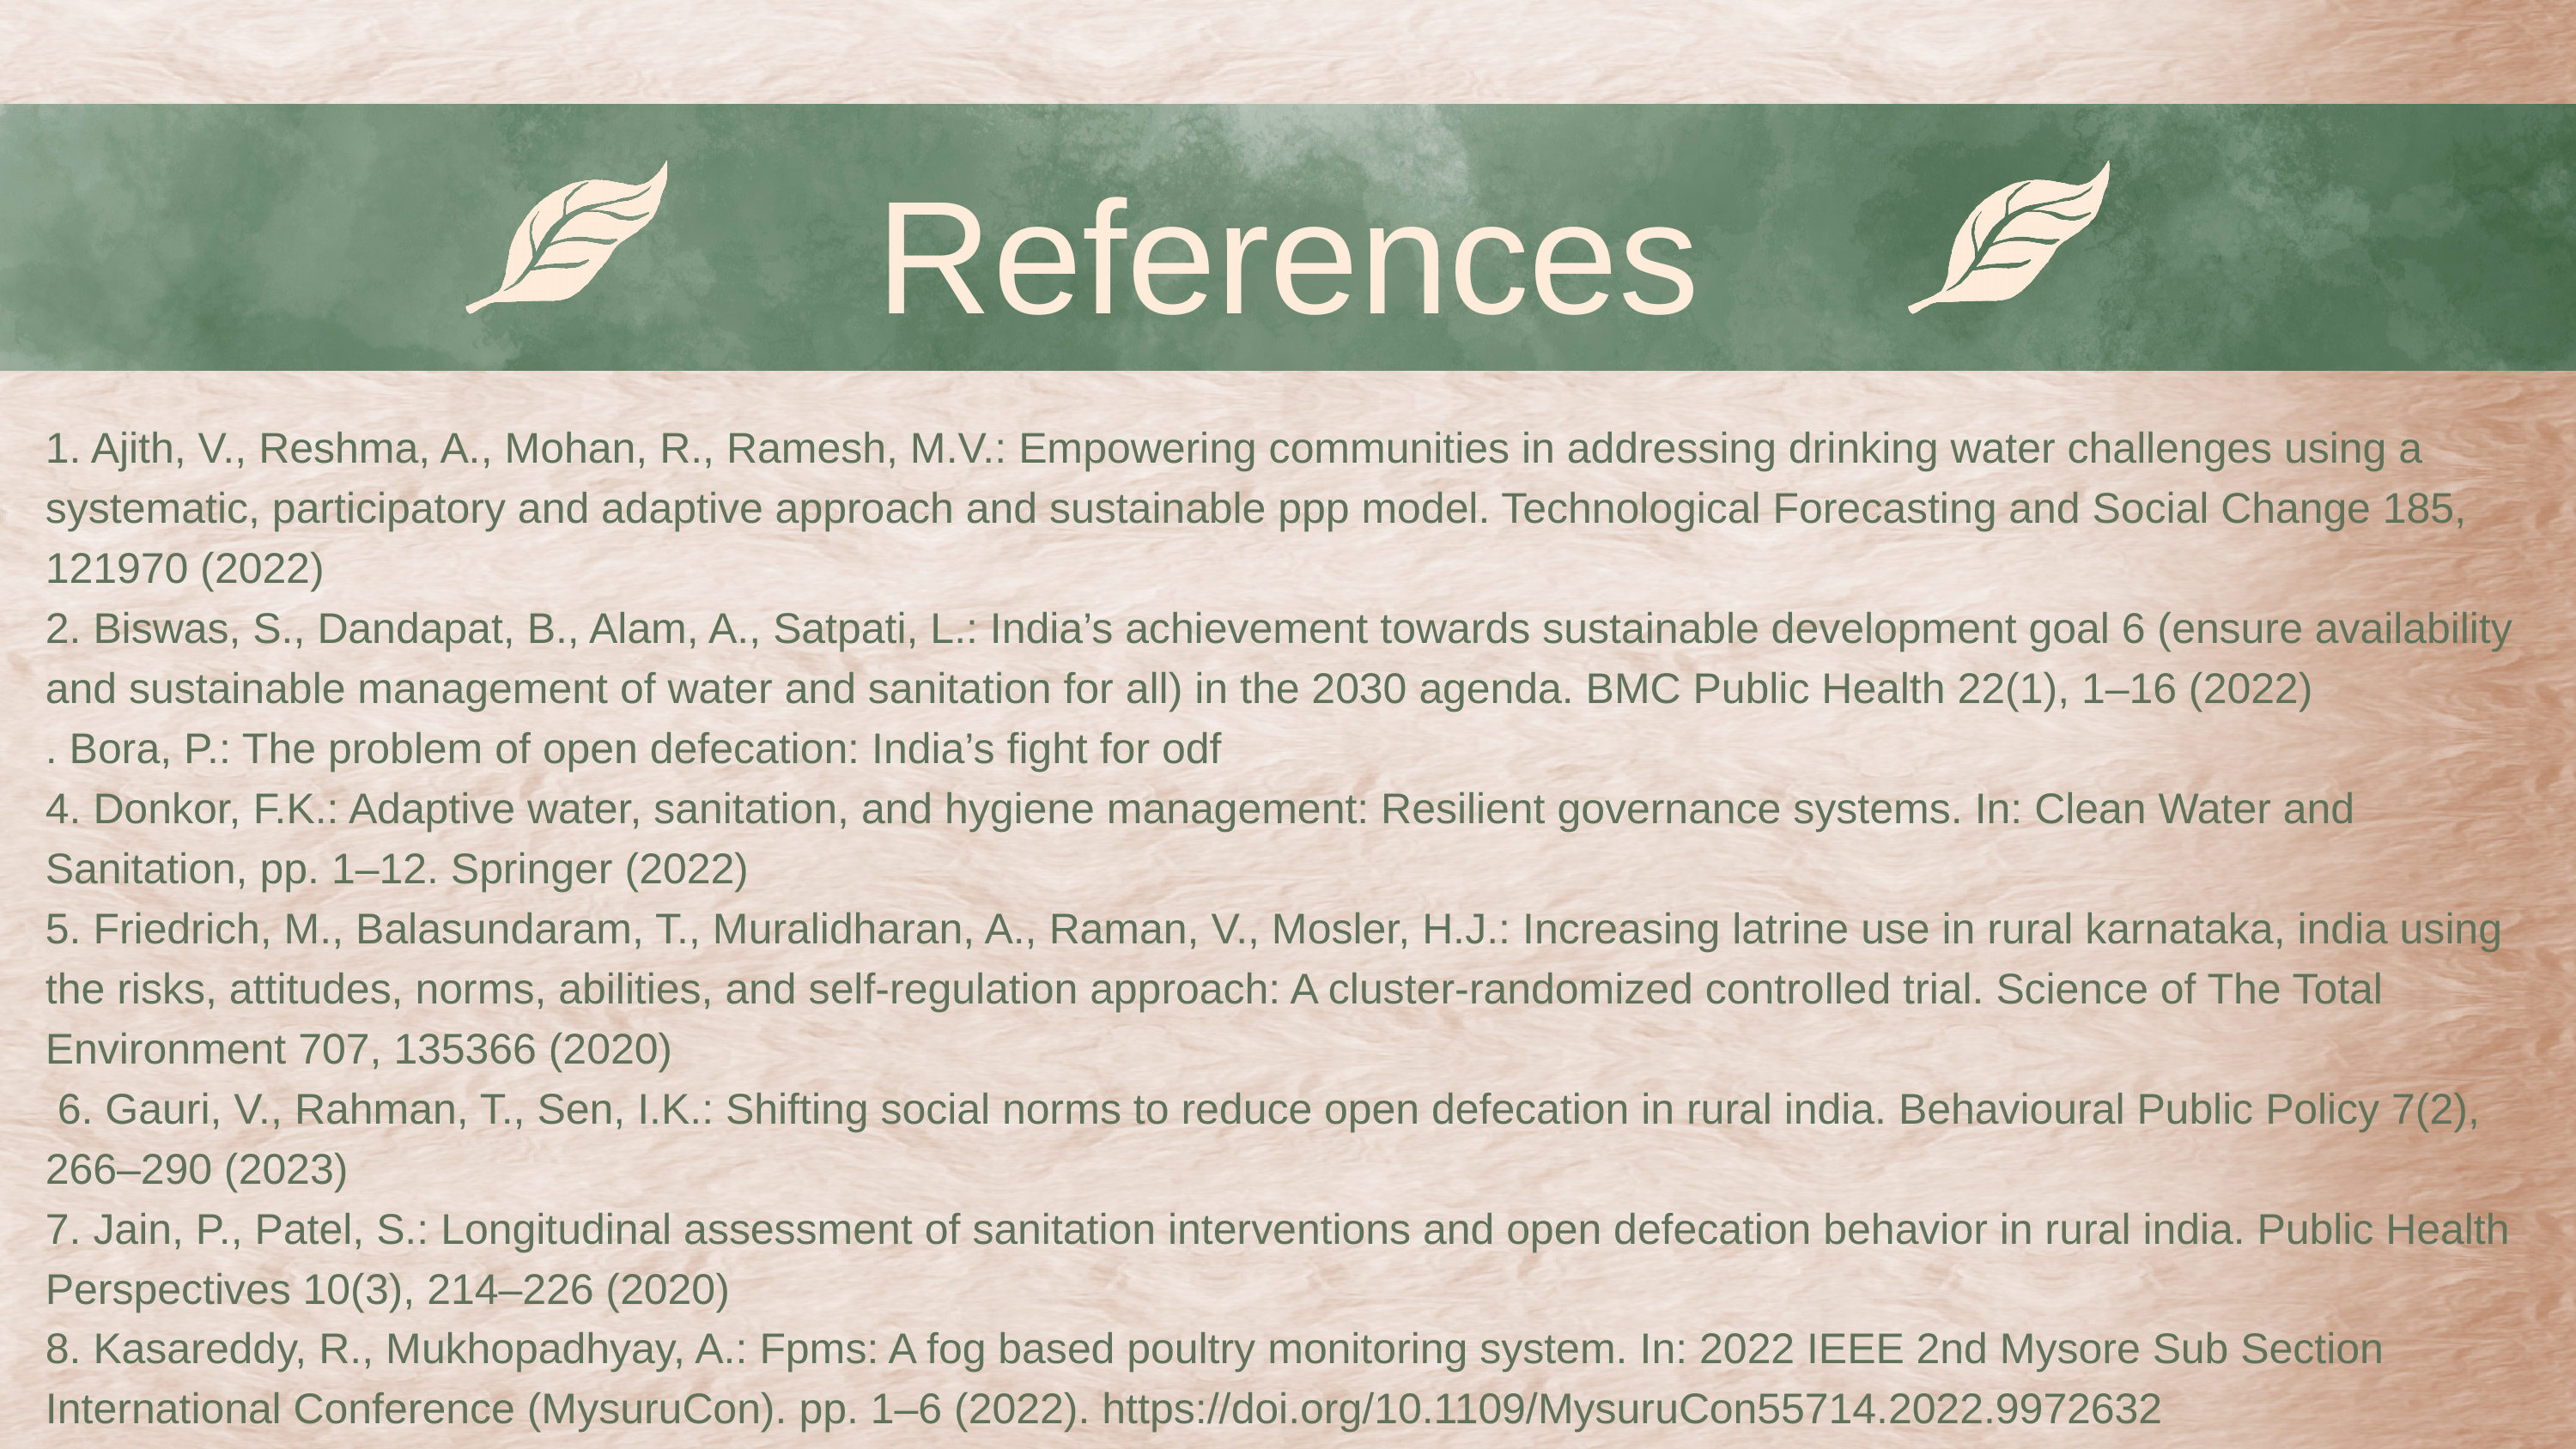

References

1. Ajith, V., Reshma, A., Mohan, R., Ramesh, M.V.: Empowering communities in addressing drinking water challenges using a systematic, participatory and adaptive approach and sustainable ppp model. Technological Forecasting and Social Change 185, 121970 (2022)
2. Biswas, S., Dandapat, B., Alam, A., Satpati, L.: India’s achievement towards sustainable development goal 6 (ensure availability and sustainable management of water and sanitation for all) in the 2030 agenda. BMC Public Health 22(1), 1–16 (2022)
. Bora, P.: The problem of open defecation: India’s fight for odf
4. Donkor, F.K.: Adaptive water, sanitation, and hygiene management: Resilient governance systems. In: Clean Water and Sanitation, pp. 1–12. Springer (2022)
5. Friedrich, M., Balasundaram, T., Muralidharan, A., Raman, V., Mosler, H.J.: Increasing latrine use in rural karnataka, india using the risks, attitudes, norms, abilities, and self-regulation approach: A cluster-randomized controlled trial. Science of The Total Environment 707, 135366 (2020)
 6. Gauri, V., Rahman, T., Sen, I.K.: Shifting social norms to reduce open defecation in rural india. Behavioural Public Policy 7(2), 266–290 (2023)
7. Jain, P., Patel, S.: Longitudinal assessment of sanitation interventions and open defecation behavior in rural india. Public Health Perspectives 10(3), 214–226 (2020)
8. Kasareddy, R., Mukhopadhyay, A.: Fpms: A fog based poultry monitoring system. In: 2022 IEEE 2nd Mysore Sub Section International Conference (MysuruCon). pp. 1–6 (2022). https://doi.org/10.1109/MysuruCon55714.2022.9972632